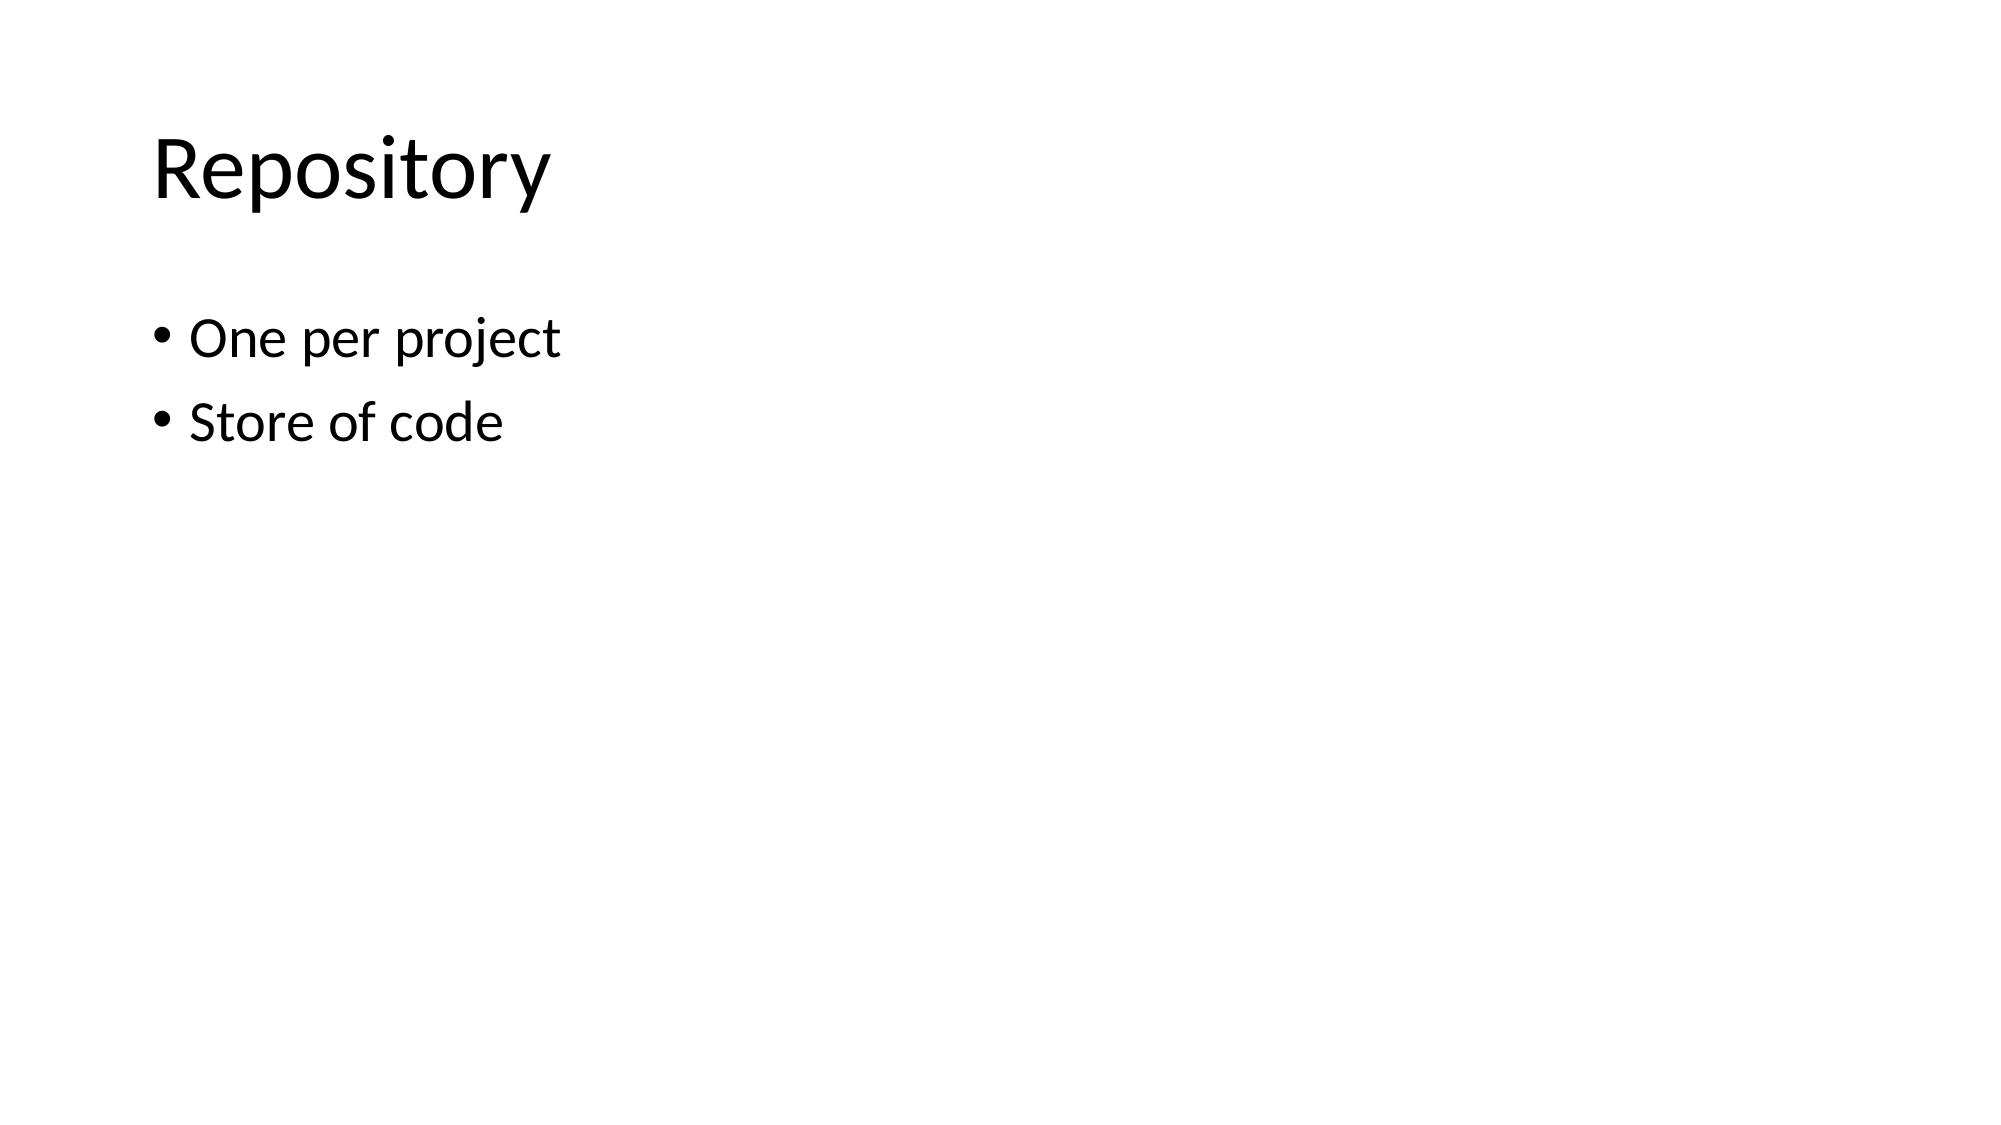

# Repository
One per project
Store of code